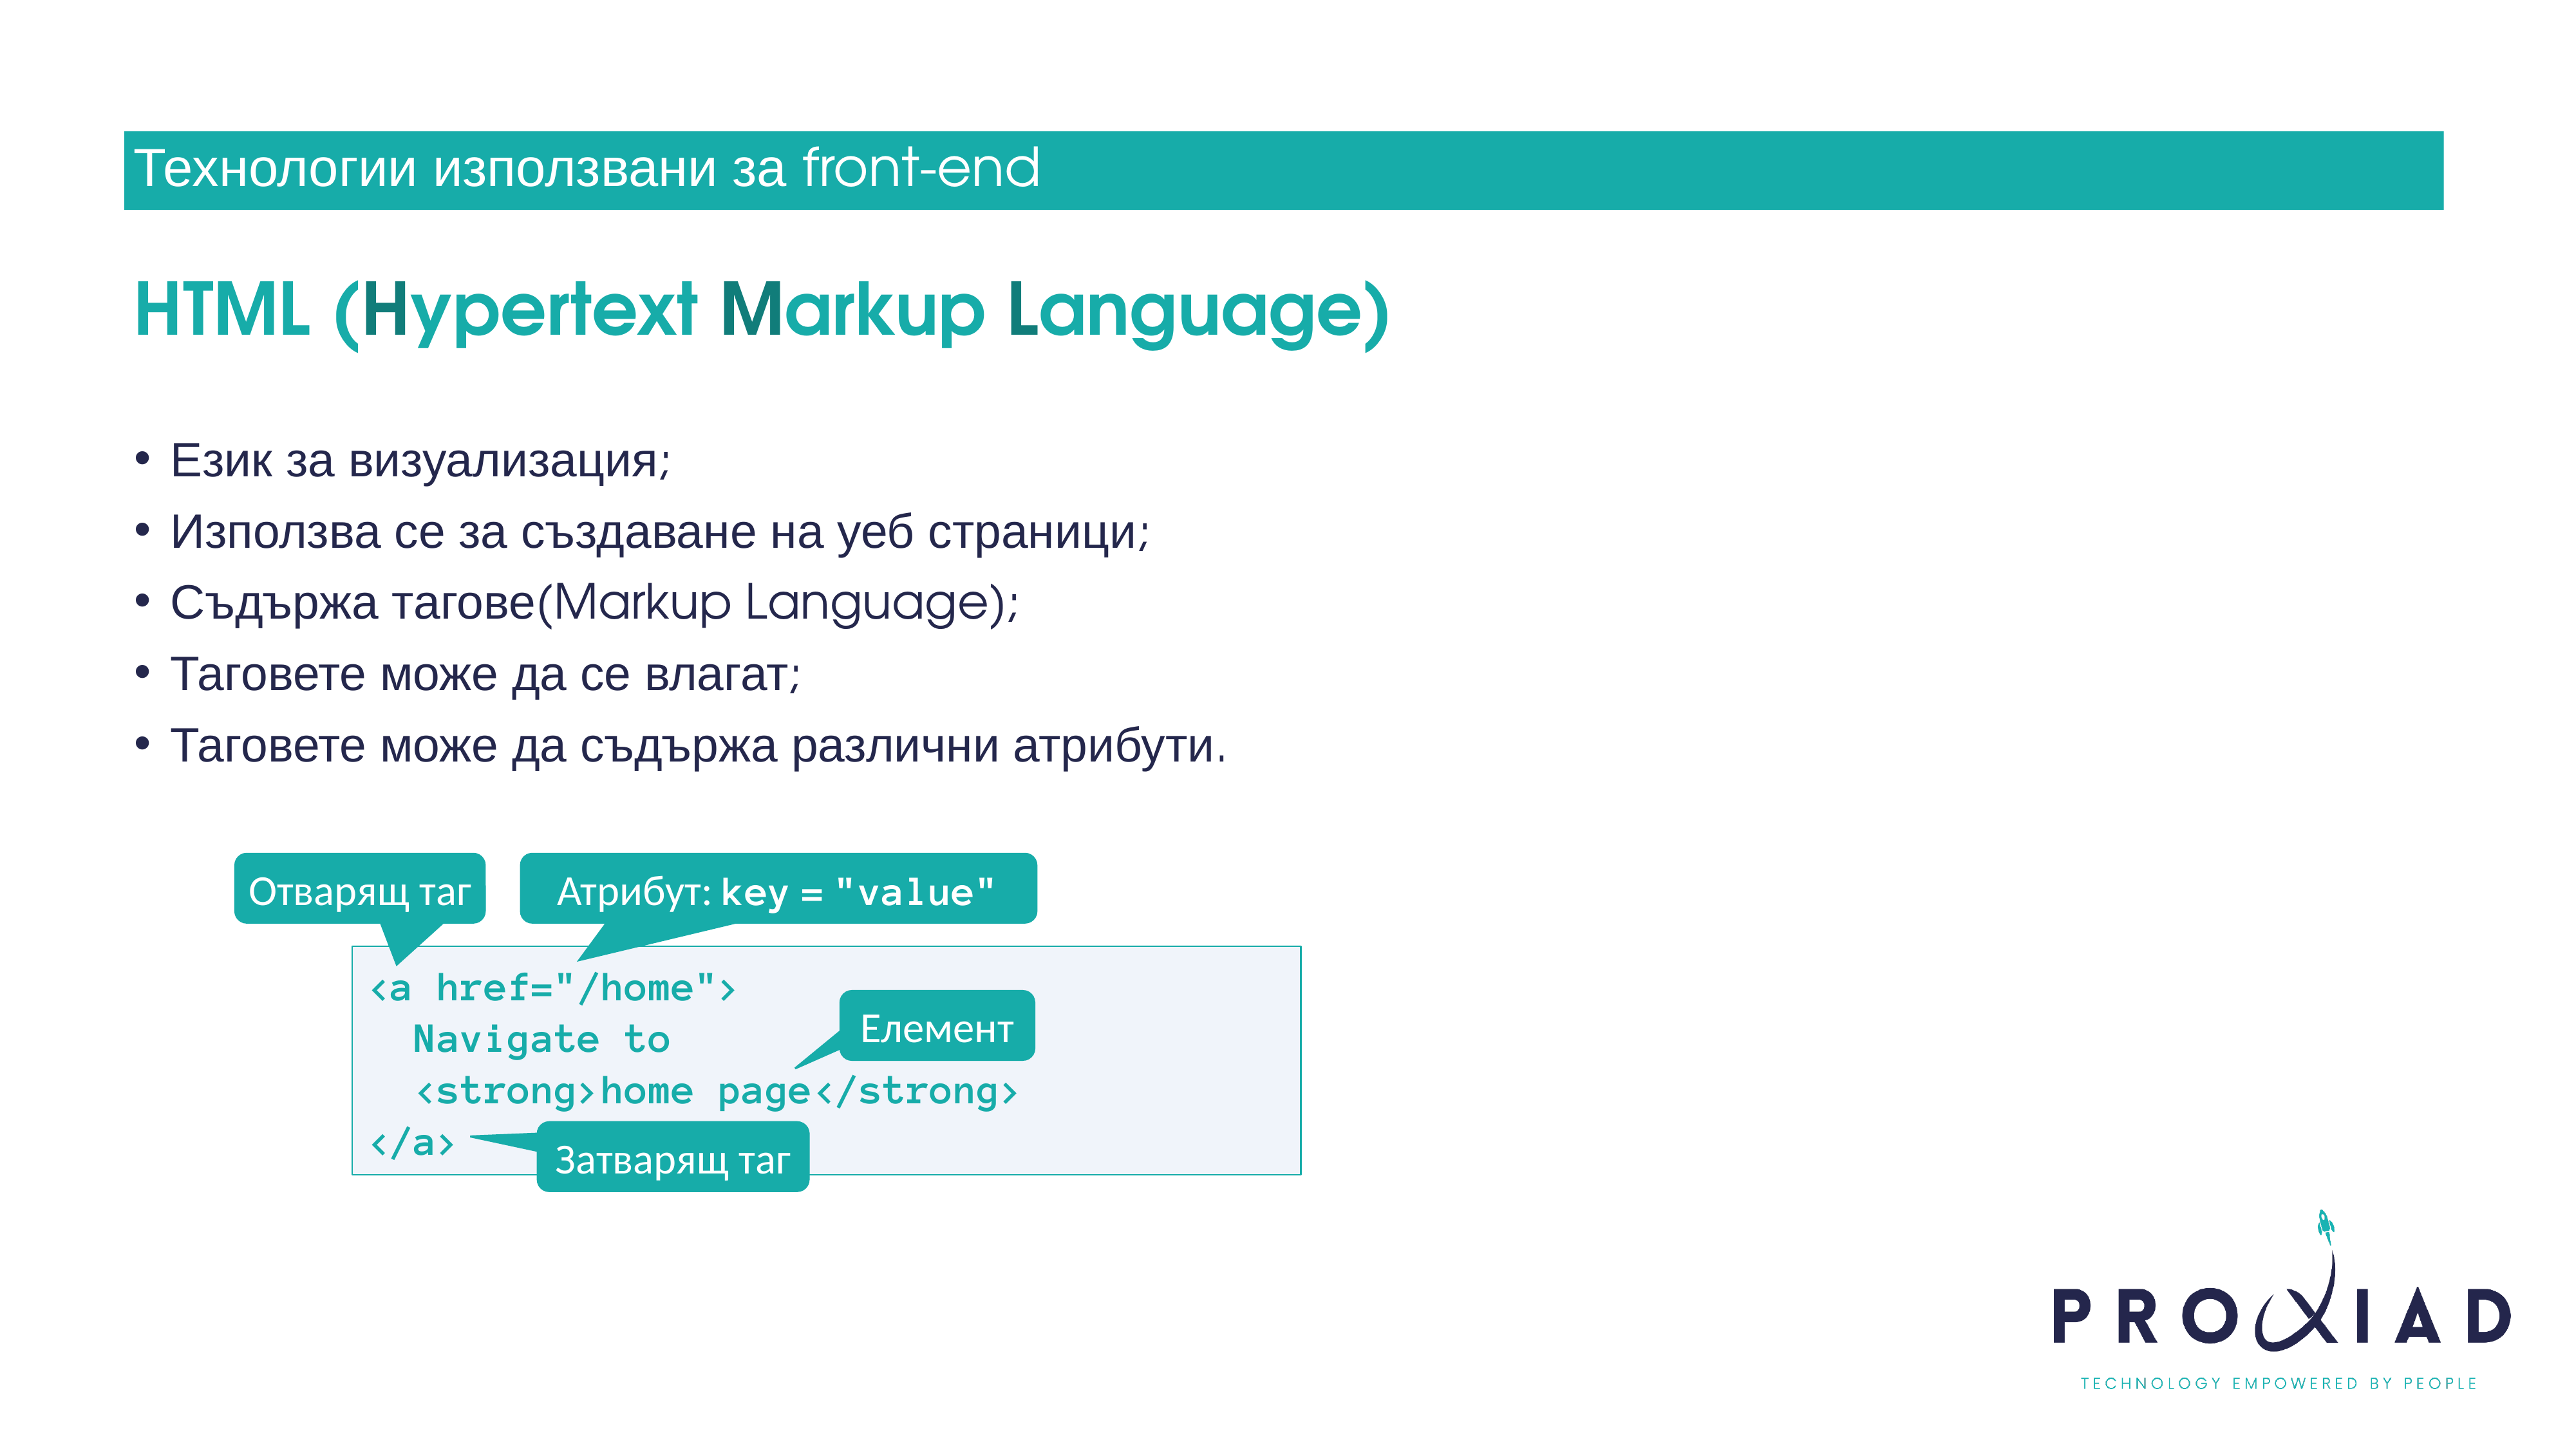

Технологии използвани за front-end
HTML (Hypertext Markup Language)
Език за визуализация;
Използва се за създаване на уеб страници;
Съдържа тагове(Markup Language);
Таговете може да се влагат;
Таговете може да съдържа различни атрибути.
Отварящ таг
Атрибут: key = "value"
<a href="/home">
  Navigate to
  <strong>home page</strong>
</a>

Елемент

Затварящ таг